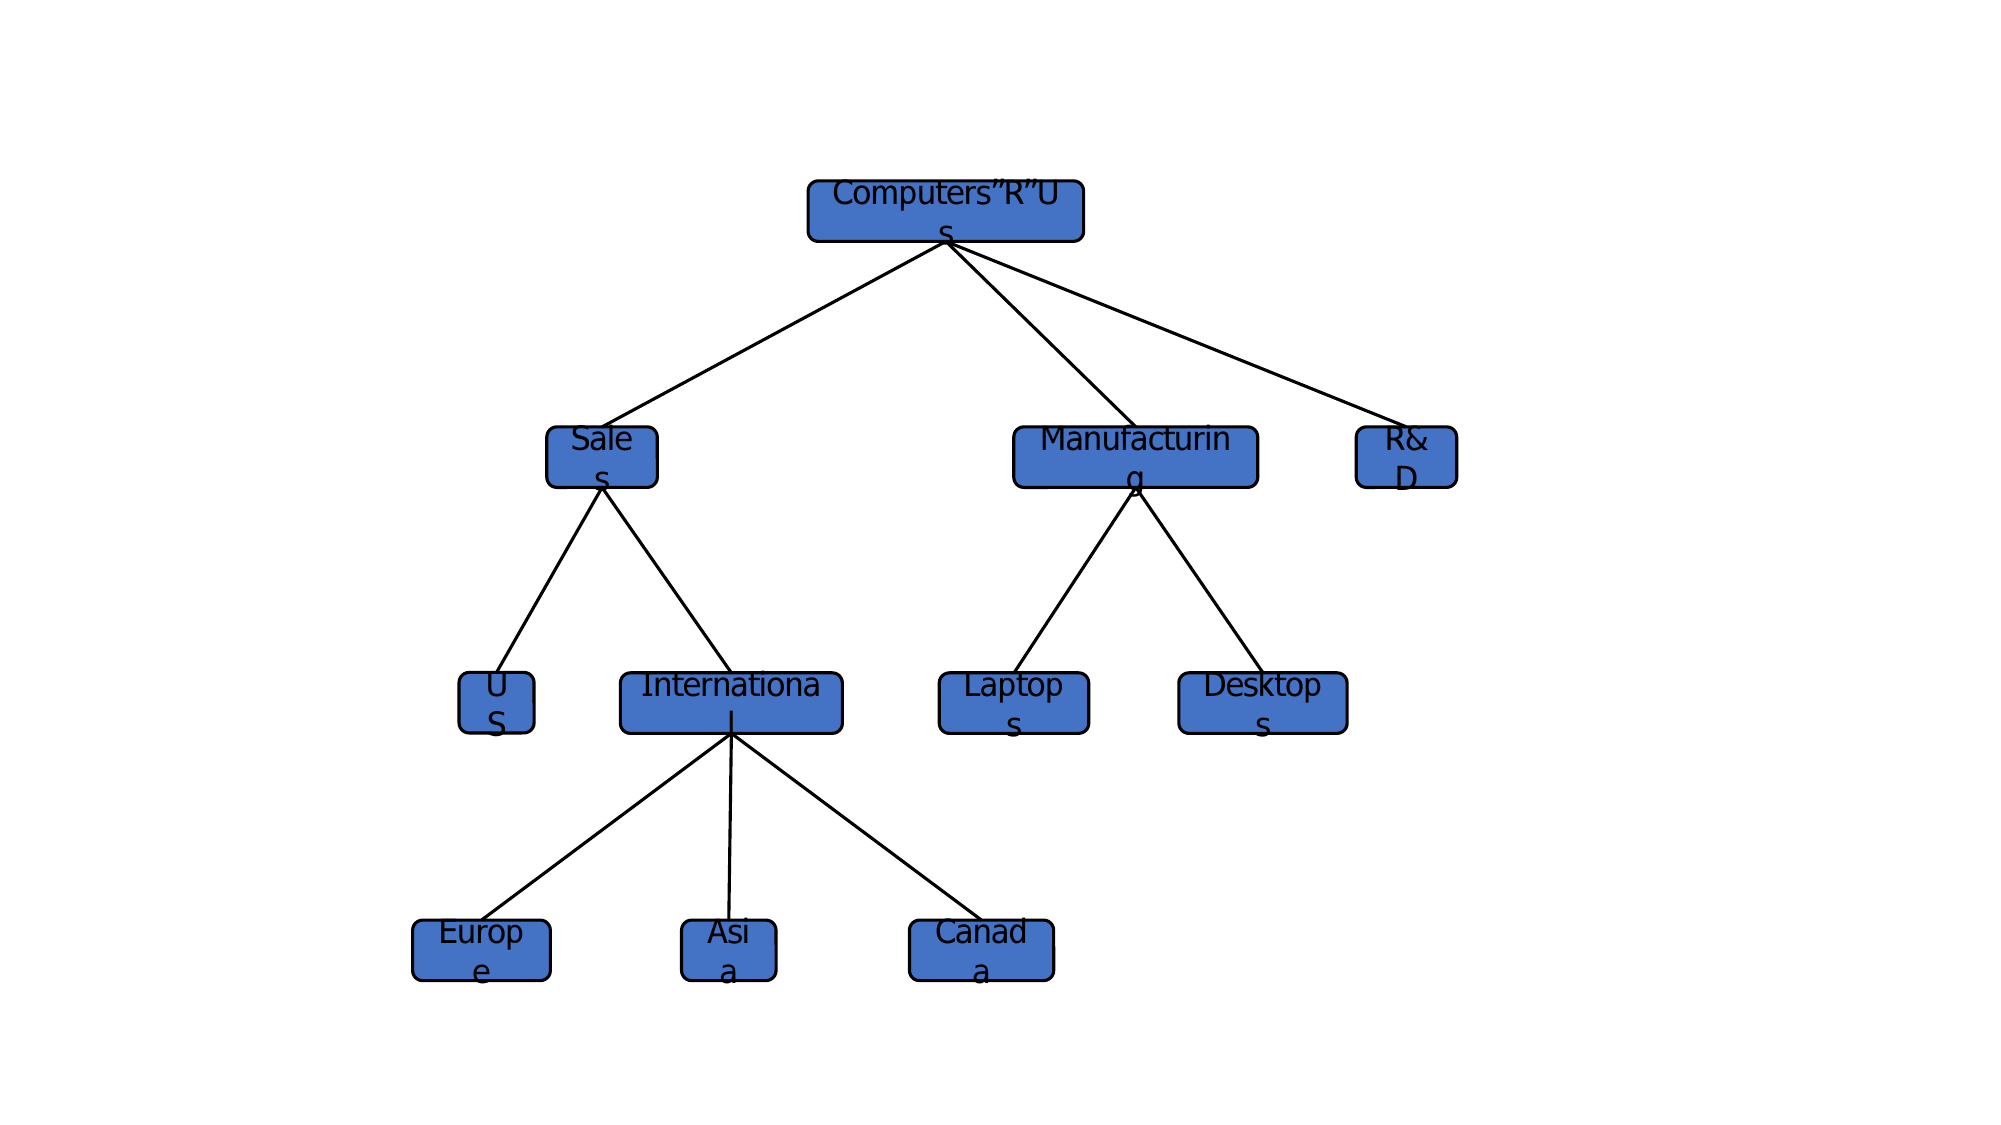

Computers”R”Us
Sales
Manufacturing
R&D
US
International
Laptops
Desktops
Europe
Asia
Canada